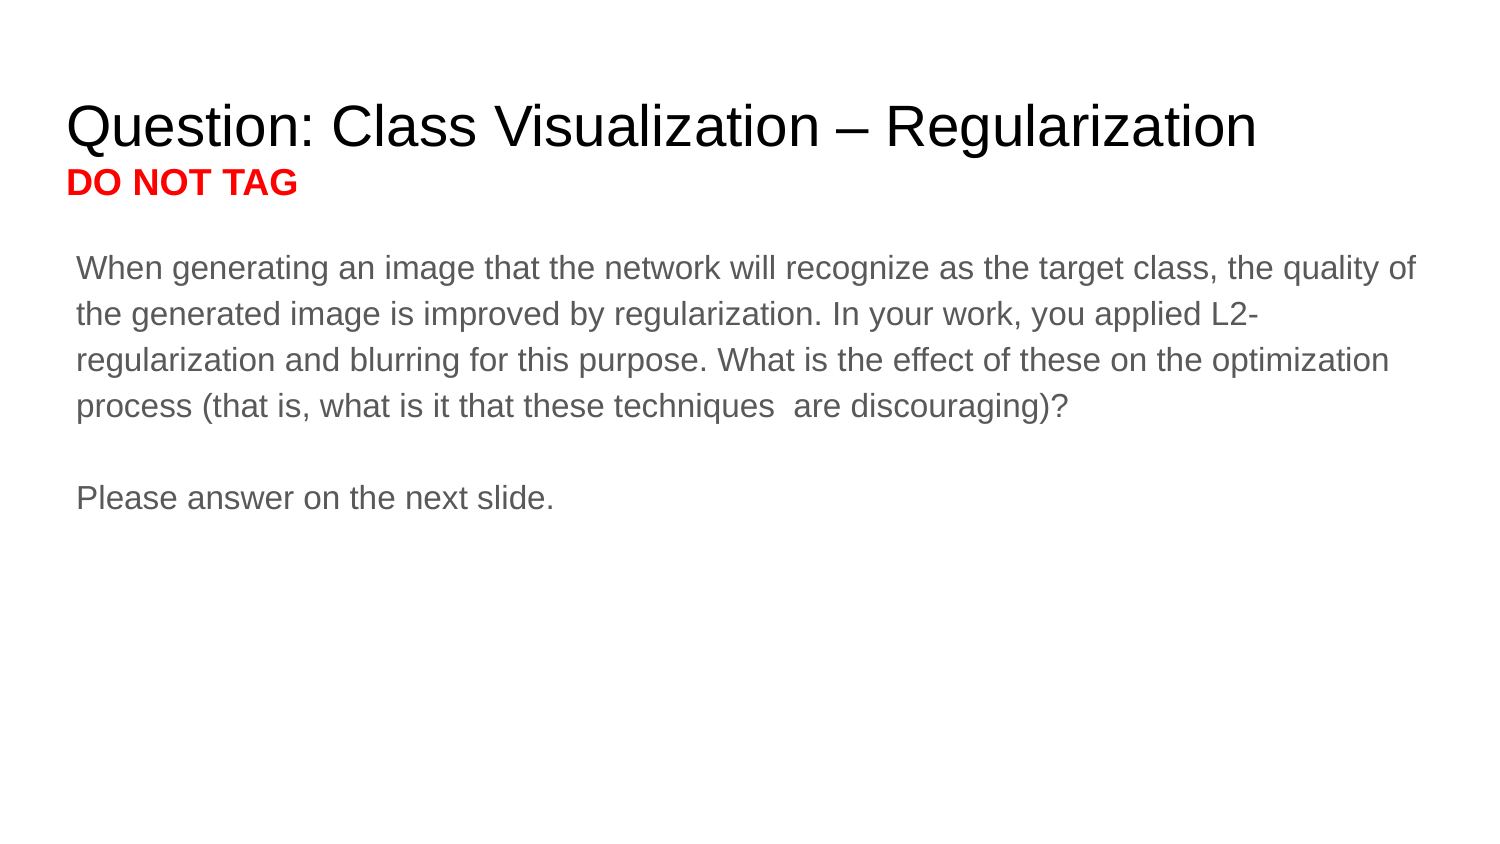

# Question: Class Visualization – Regularization DO NOT TAG
When generating an image that the network will recognize as the target class, the quality of the generated image is improved by regularization. In your work, you applied L2-regularization and blurring for this purpose. What is the effect of these on the optimization process (that is, what is it that these techniques  are discouraging)?

Please answer on the next slide.